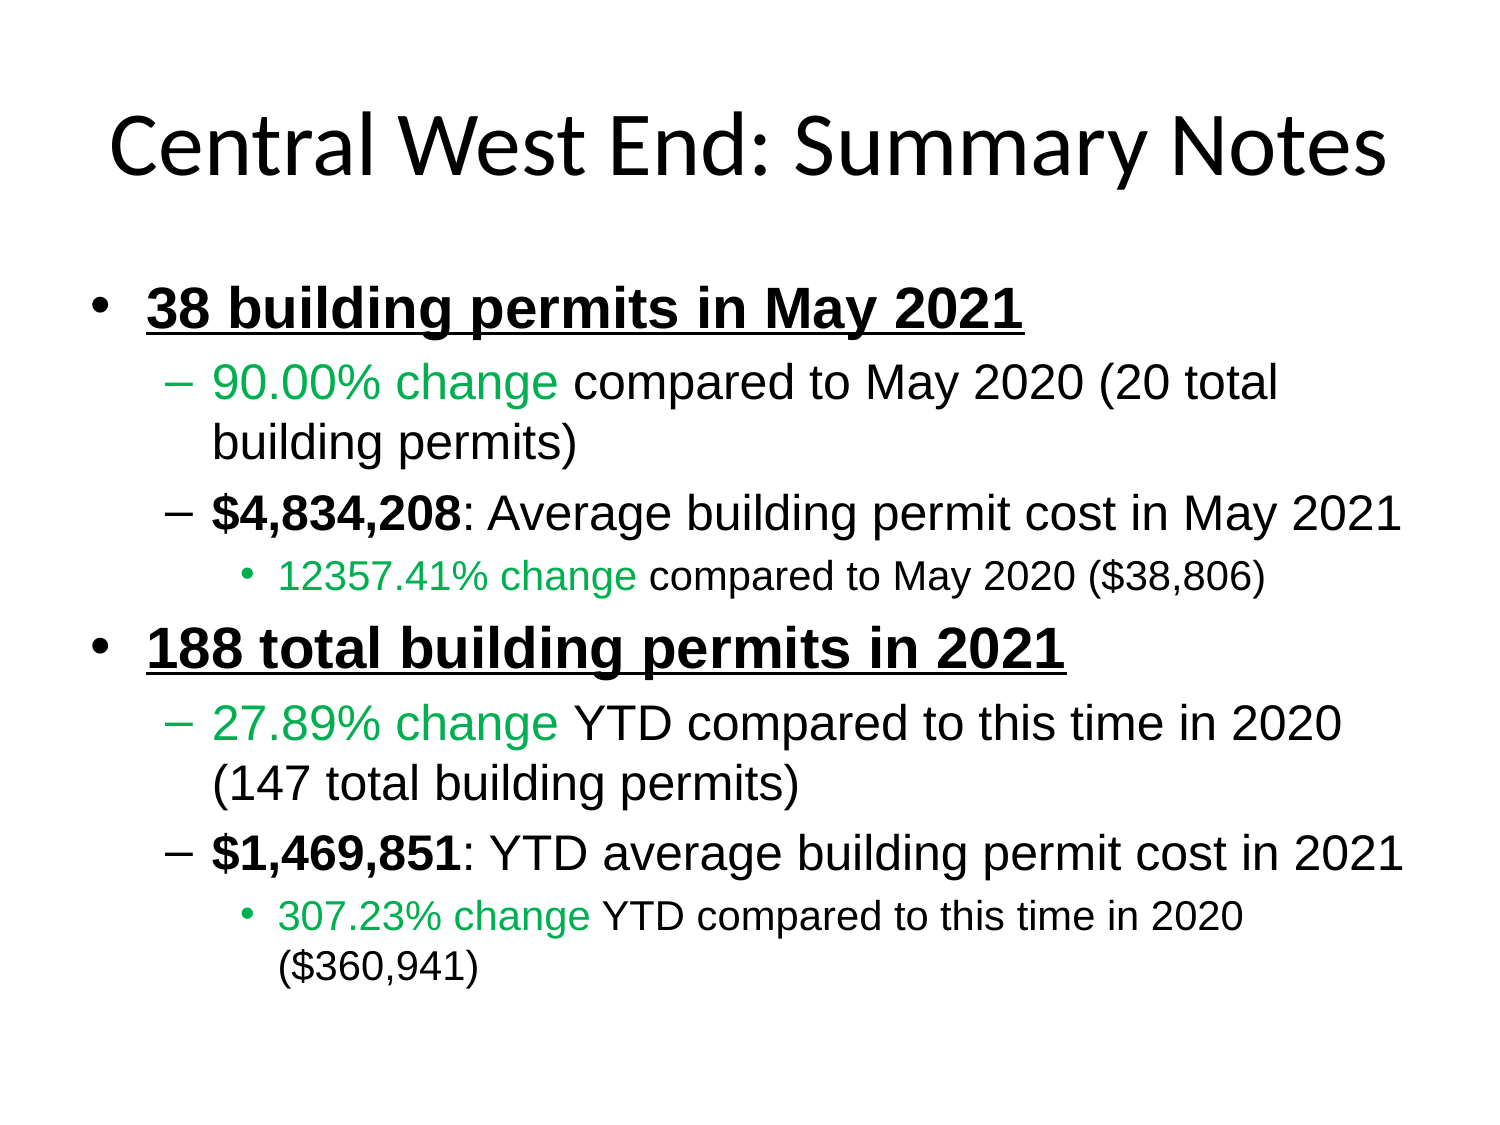

# Central West End: Summary Notes
38 building permits in May 2021
90.00% change compared to May 2020 (20 total building permits)
$4,834,208: Average building permit cost in May 2021
12357.41% change compared to May 2020 ($38,806)
188 total building permits in 2021
27.89% change YTD compared to this time in 2020 (147 total building permits)
$1,469,851: YTD average building permit cost in 2021
307.23% change YTD compared to this time in 2020 ($360,941)